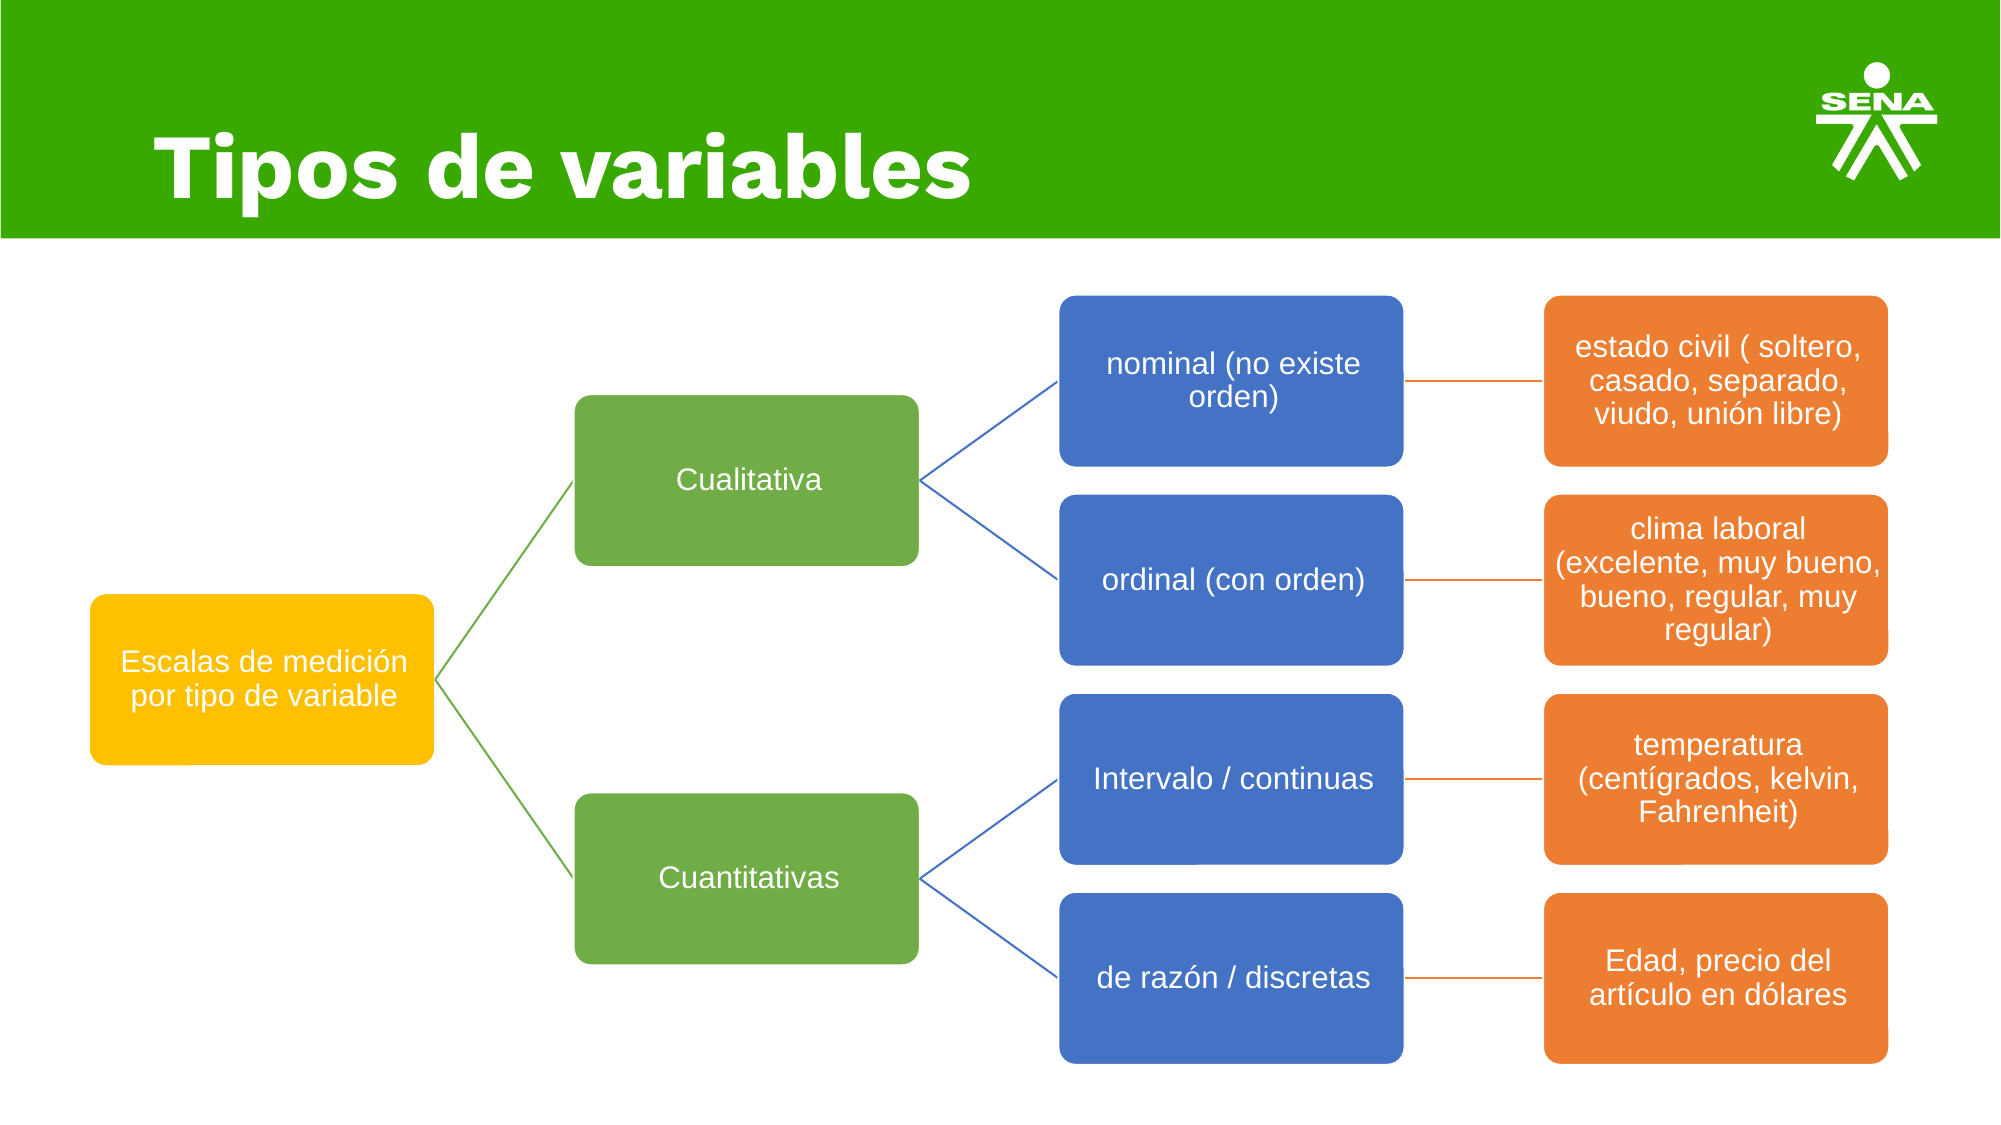

# Tipos de variables
Escalas de medición por tipo de variable

Cualitativa

nominal (no existe orden)

estado civil ( soltero, casado, separado, viudo, unión libre)

ordinal (con orden)

clima laboral (excelente, muy bueno, bueno, regular, muy regular)

Cuantitativas

Intervalo / continuas

temperatura (centígrados, kelvin, Fahrenheit)

de razón / discretas

Edad, precio del artículo en dólares